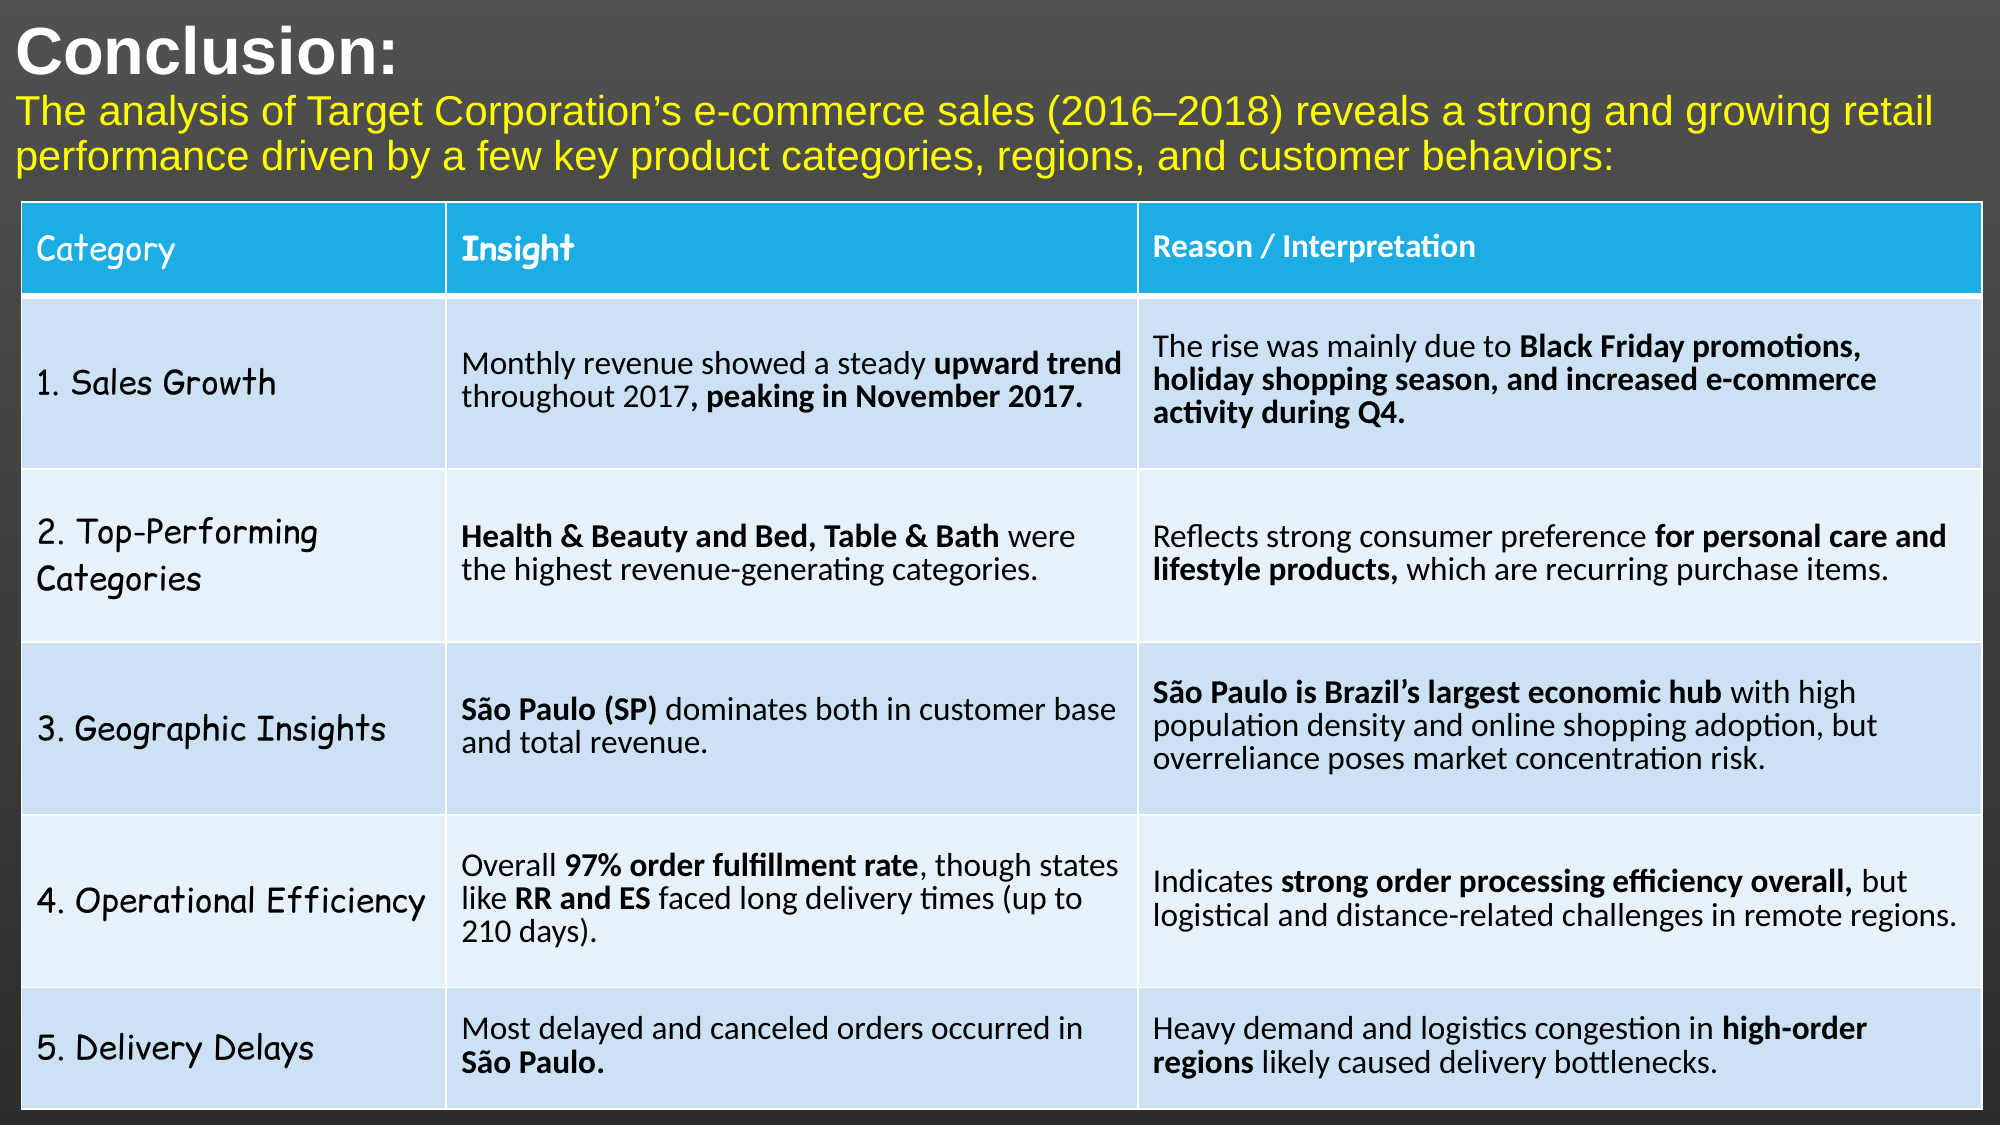

# Conclusion: The analysis of Target Corporation’s e-commerce sales (2016–2018) reveals a strong and growing retail performance driven by a few key product categories, regions, and customer behaviors:
| Category | Insight | Reason / Interpretation |
| --- | --- | --- |
| 1. Sales Growth | Monthly revenue showed a steady upward trend throughout 2017, peaking in November 2017. | The rise was mainly due to Black Friday promotions, holiday shopping season, and increased e-commerce activity during Q4. |
| 2. Top-Performing Categories | Health & Beauty and Bed, Table & Bath were the highest revenue-generating categories. | Reflects strong consumer preference for personal care and lifestyle products, which are recurring purchase items. |
| 3. Geographic Insights | São Paulo (SP) dominates both in customer base and total revenue. | São Paulo is Brazil’s largest economic hub with high population density and online shopping adoption, but overreliance poses market concentration risk. |
| 4. Operational Efficiency | Overall 97% order fulfillment rate, though states like RR and ES faced long delivery times (up to 210 days). | Indicates strong order processing efficiency overall, but logistical and distance-related challenges in remote regions. |
| 5. Delivery Delays | Most delayed and canceled orders occurred in São Paulo. | Heavy demand and logistics congestion in high-order regions likely caused delivery bottlenecks. |